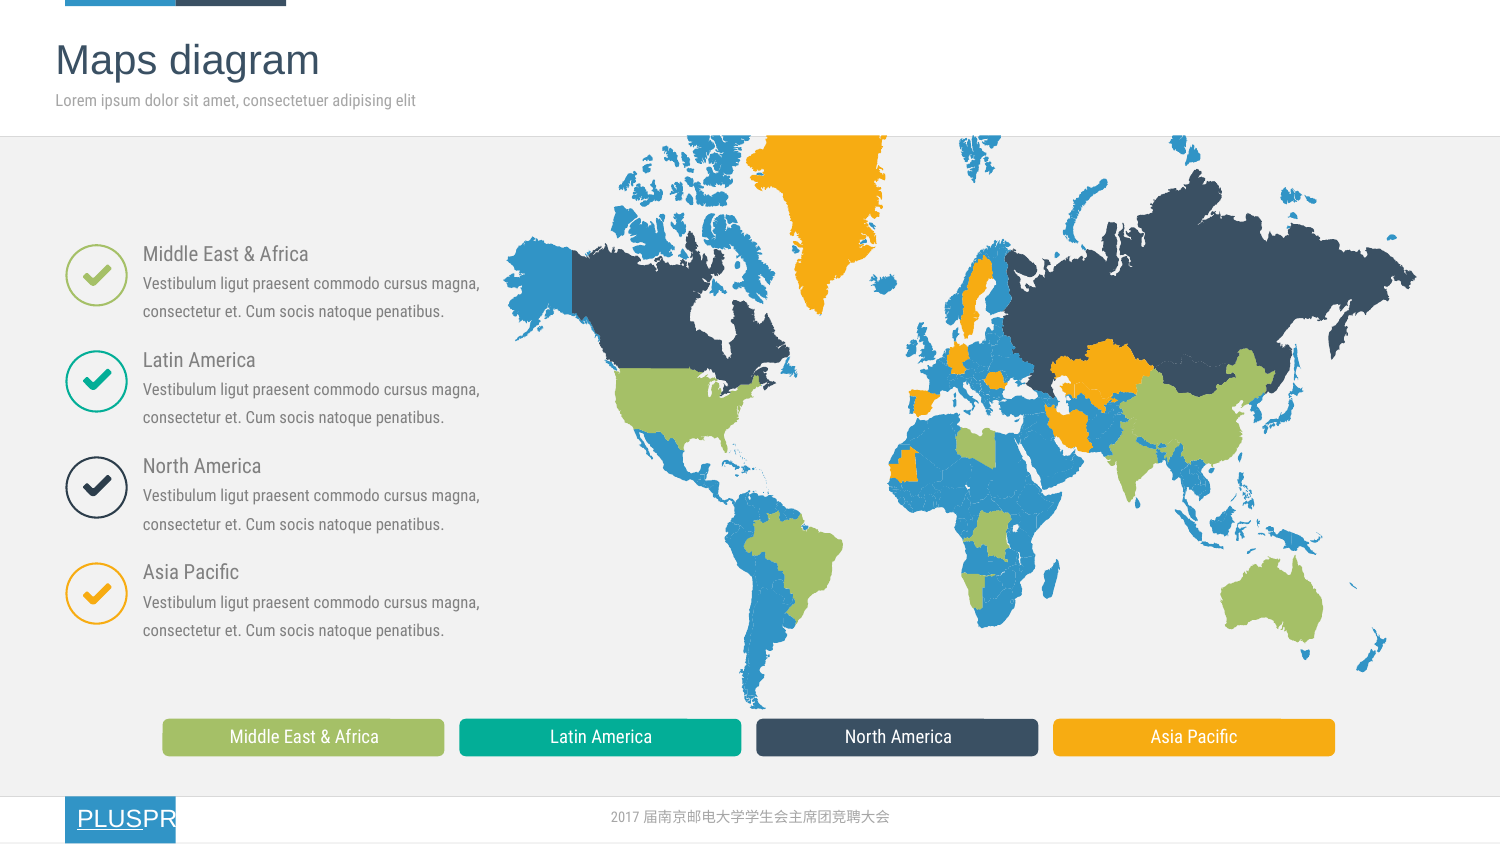

# Maps diagram
Lorem ipsum dolor sit amet, consectetuer adipising elit

Middle East & Africa
Vestibulum ligut praesent commodo cursus magna, consectetur et. Cum socis natoque penatibus.

Latin America
Vestibulum ligut praesent commodo cursus magna, consectetur et. Cum socis natoque penatibus.

North America
Vestibulum ligut praesent commodo cursus magna, consectetur et. Cum socis natoque penatibus.

Asia Pacific
Vestibulum ligut praesent commodo cursus magna, consectetur et. Cum socis natoque penatibus.

Middle East & Africa

Latin America

North America

Asia Pacific